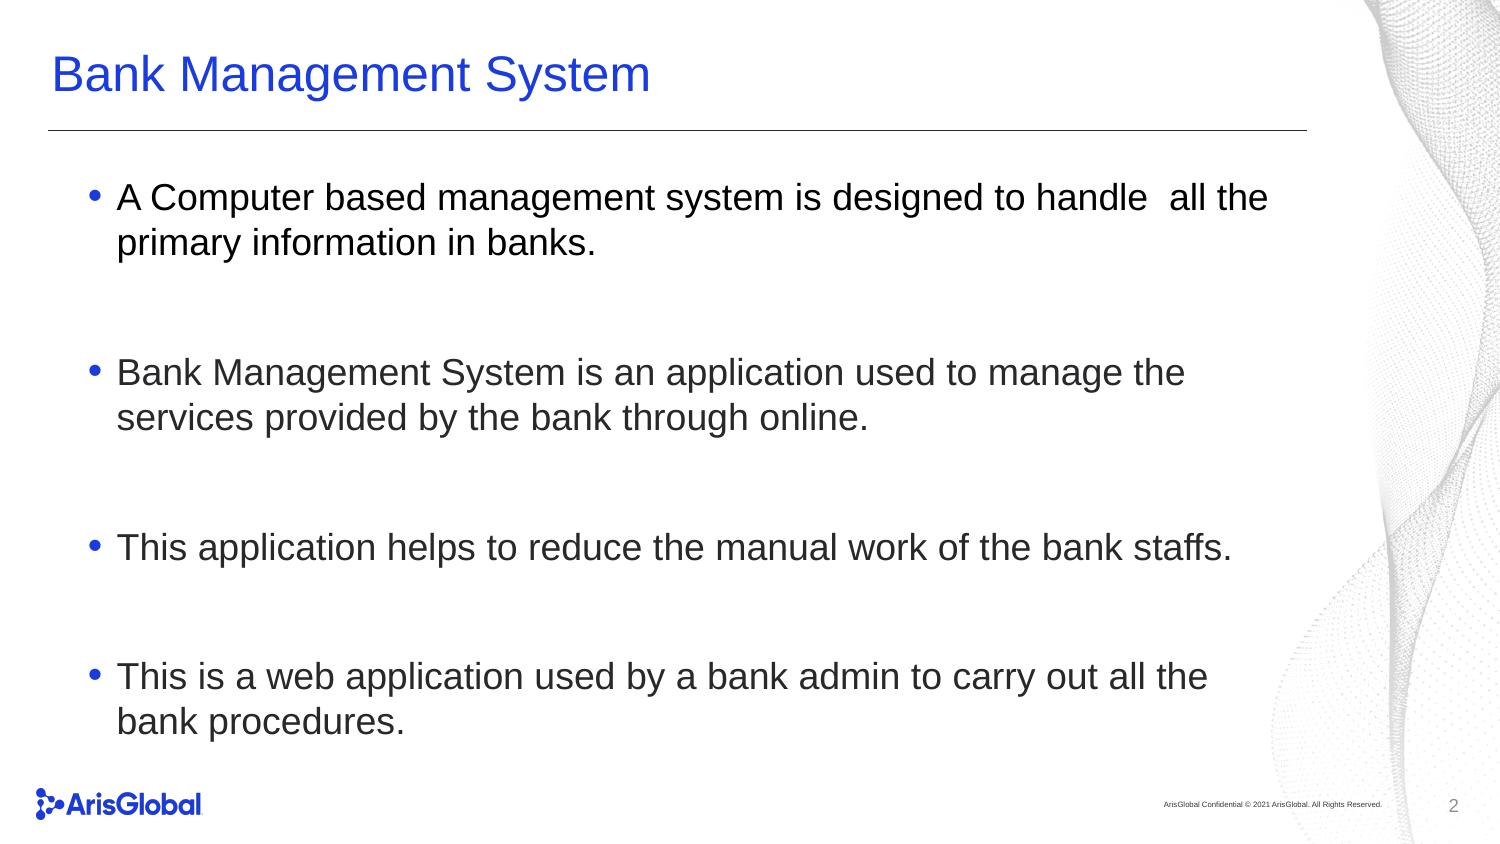

# Bank Management System
A Computer based management system is designed to handle  all the primary information in banks.

Bank Management System is an application used to manage the services provided by the bank through online.

This application helps to reduce the manual work of the bank staffs.

This is a web application used by a bank admin to carry out all the bank procedures.
2
ArisGlobal Confidential © 2021 ArisGlobal. All Rights Reserved.